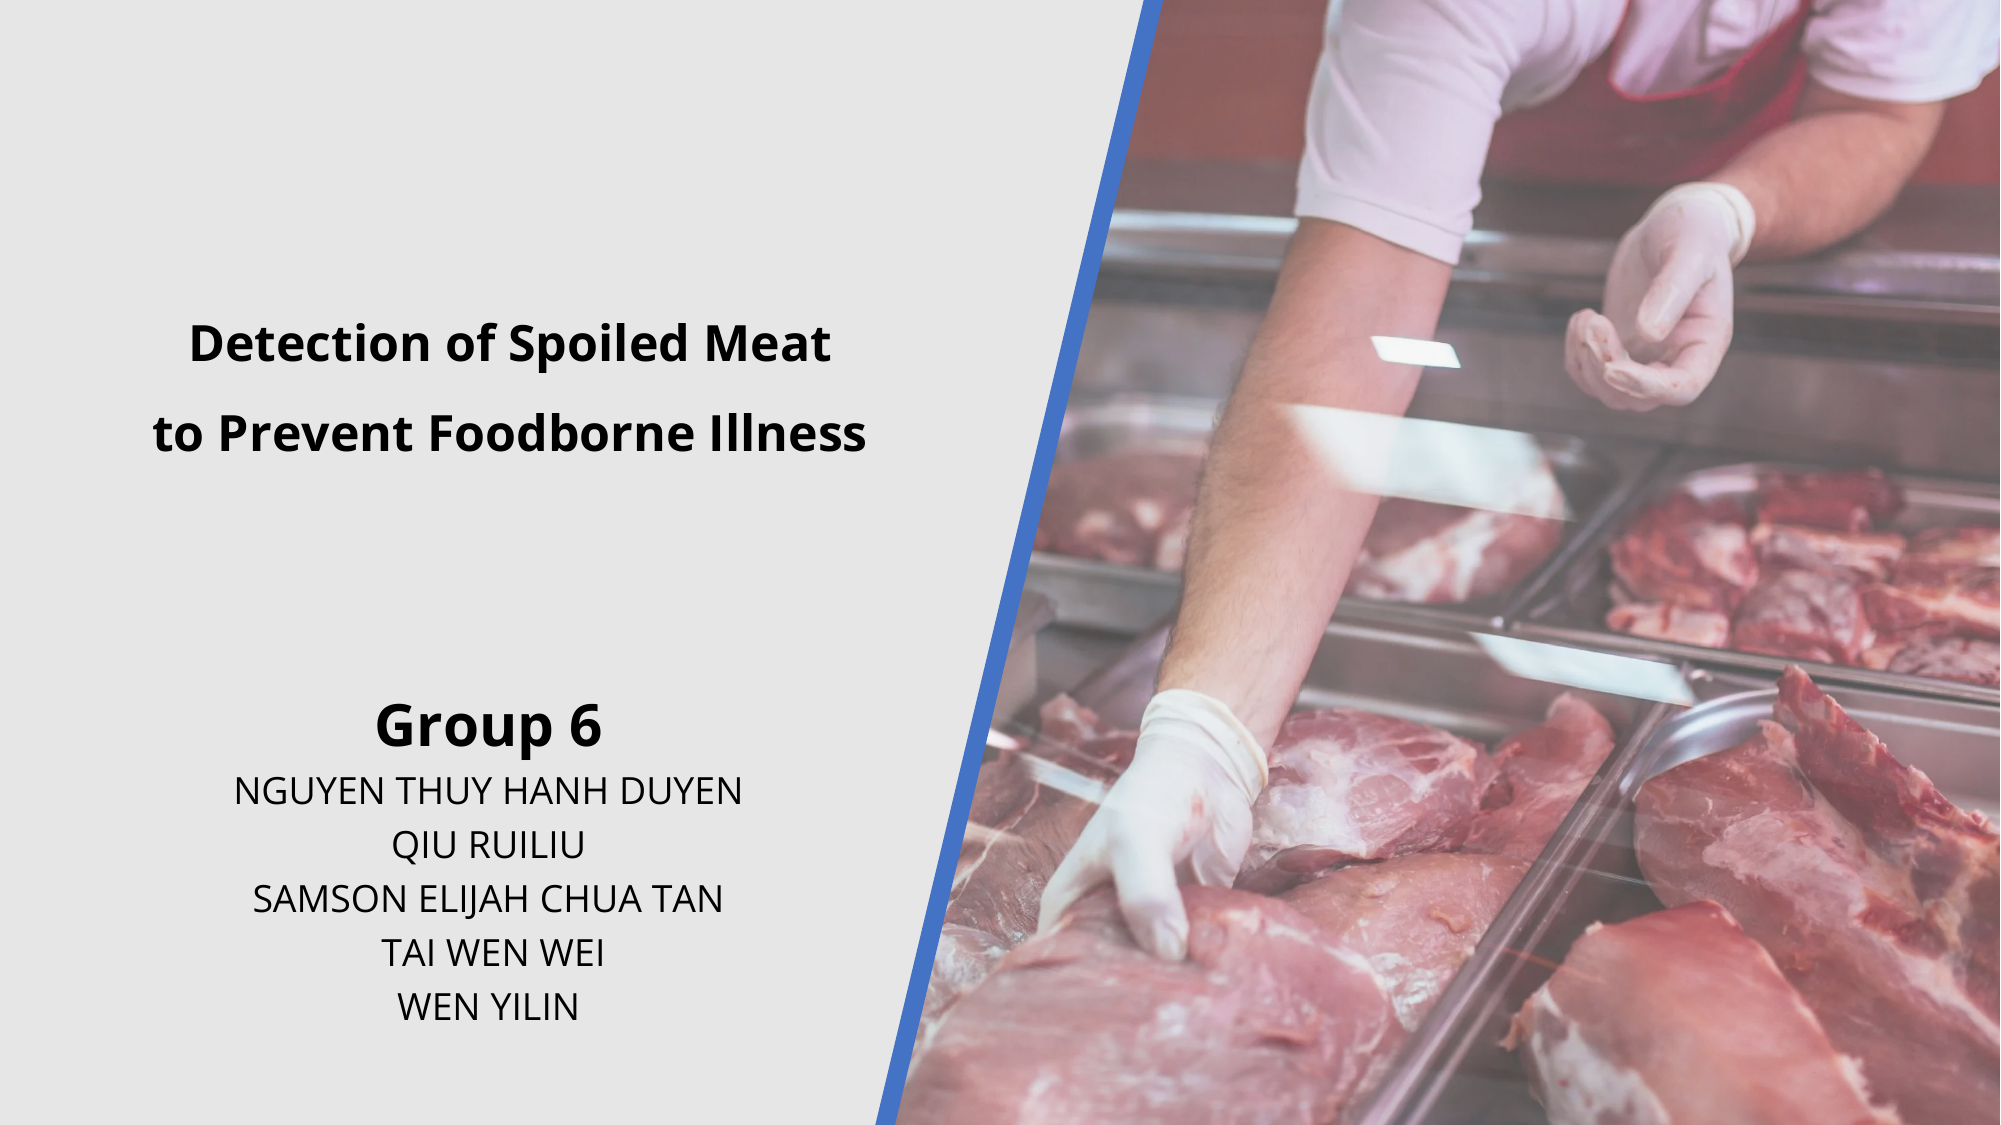

Detection of Spoiled Meat
to Prevent Foodborne Illness
Group 6
NGUYEN THUY HANH DUYEN
QIU RUILIU
SAMSON ELIJAH CHUA TAN
 TAI WEN WEI
WEN YILIN